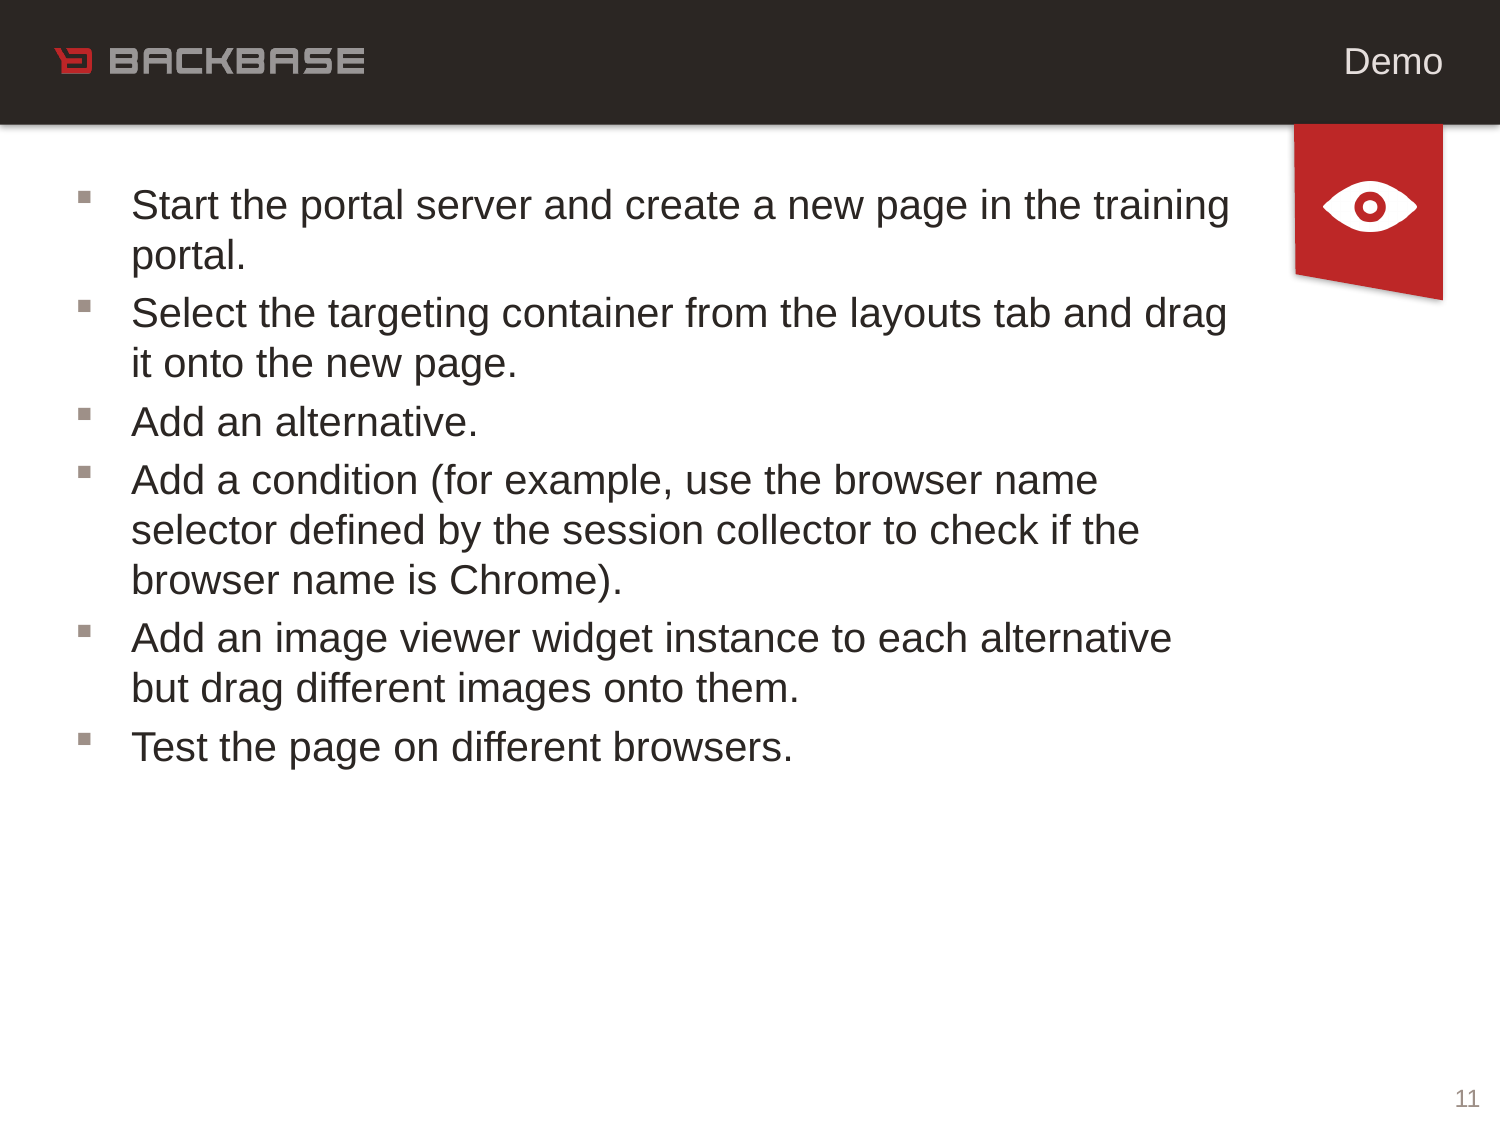

Demo
Start the portal server and create a new page in the training portal.
Select the targeting container from the layouts tab and drag it onto the new page.
Add an alternative.
Add a condition (for example, use the browser name selector defined by the session collector to check if the browser name is Chrome).
Add an image viewer widget instance to each alternative but drag different images onto them.
Test the page on different browsers.

11